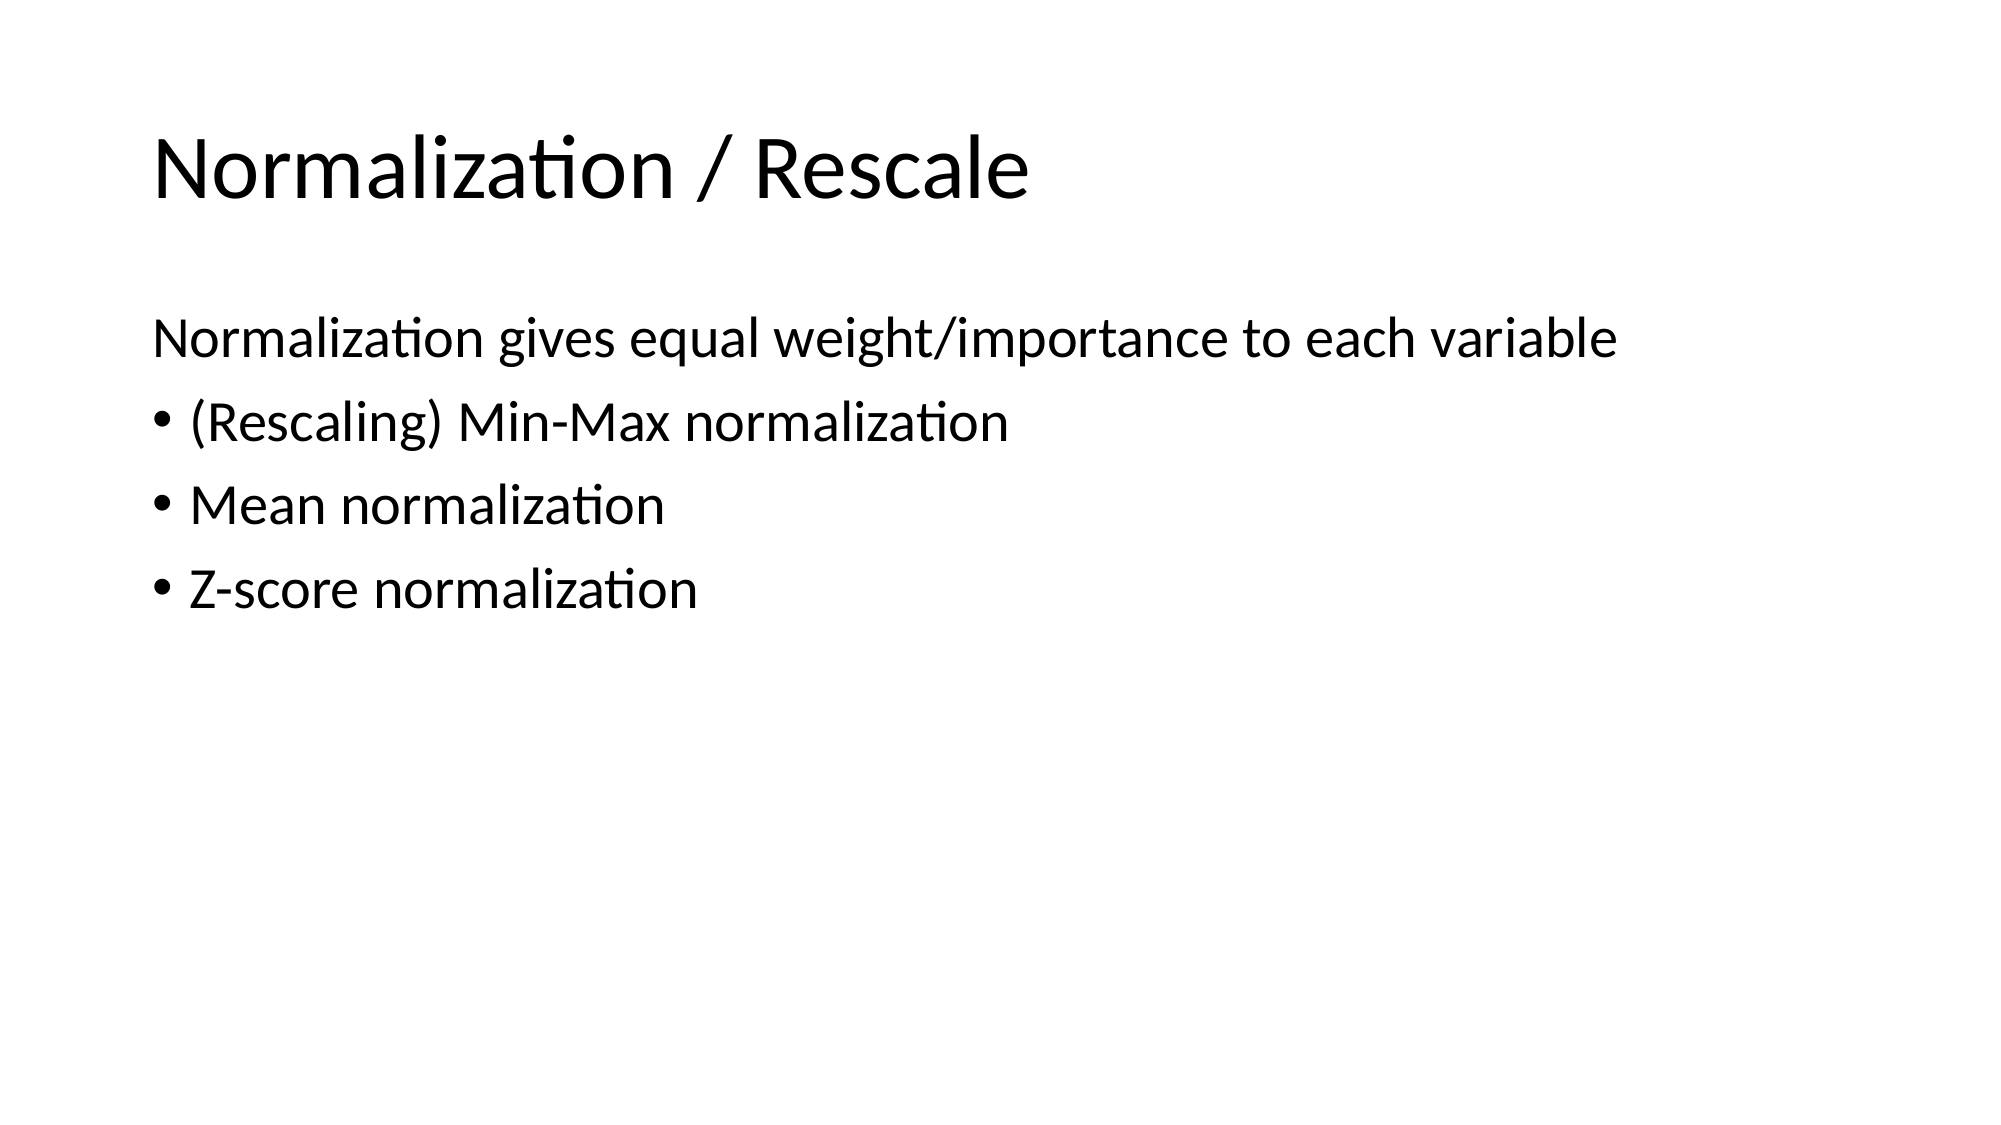

# Normalization / Rescale
Normalization gives equal weight/importance to each variable
(Rescaling) Min-Max normalization
Mean normalization
Z-score normalization